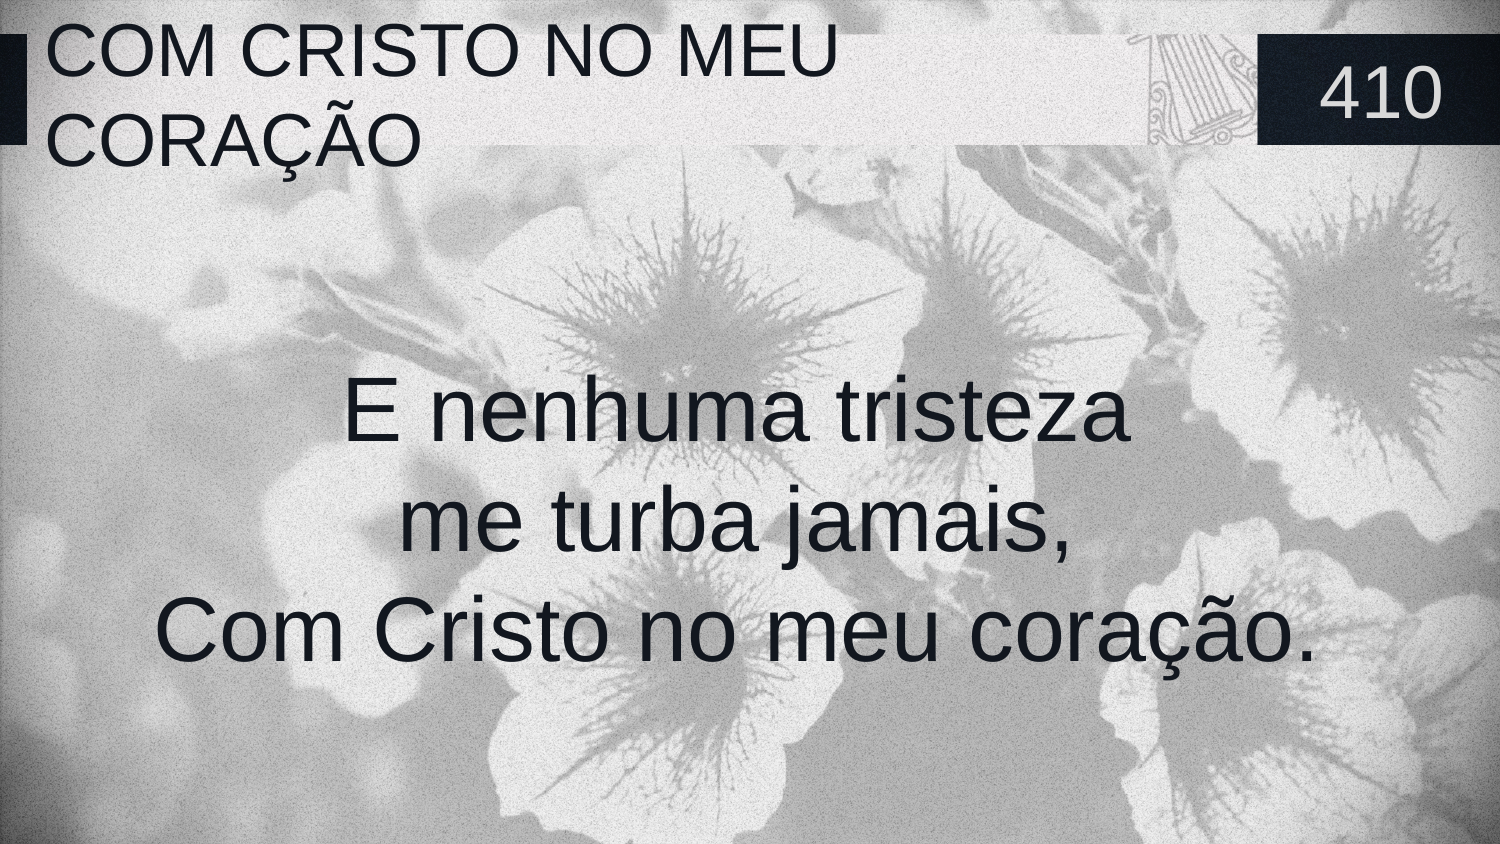

# COM CRISTO NO MEU CORAÇÃO
410
E nenhuma tristeza
me turba jamais,
Com Cristo no meu coração.